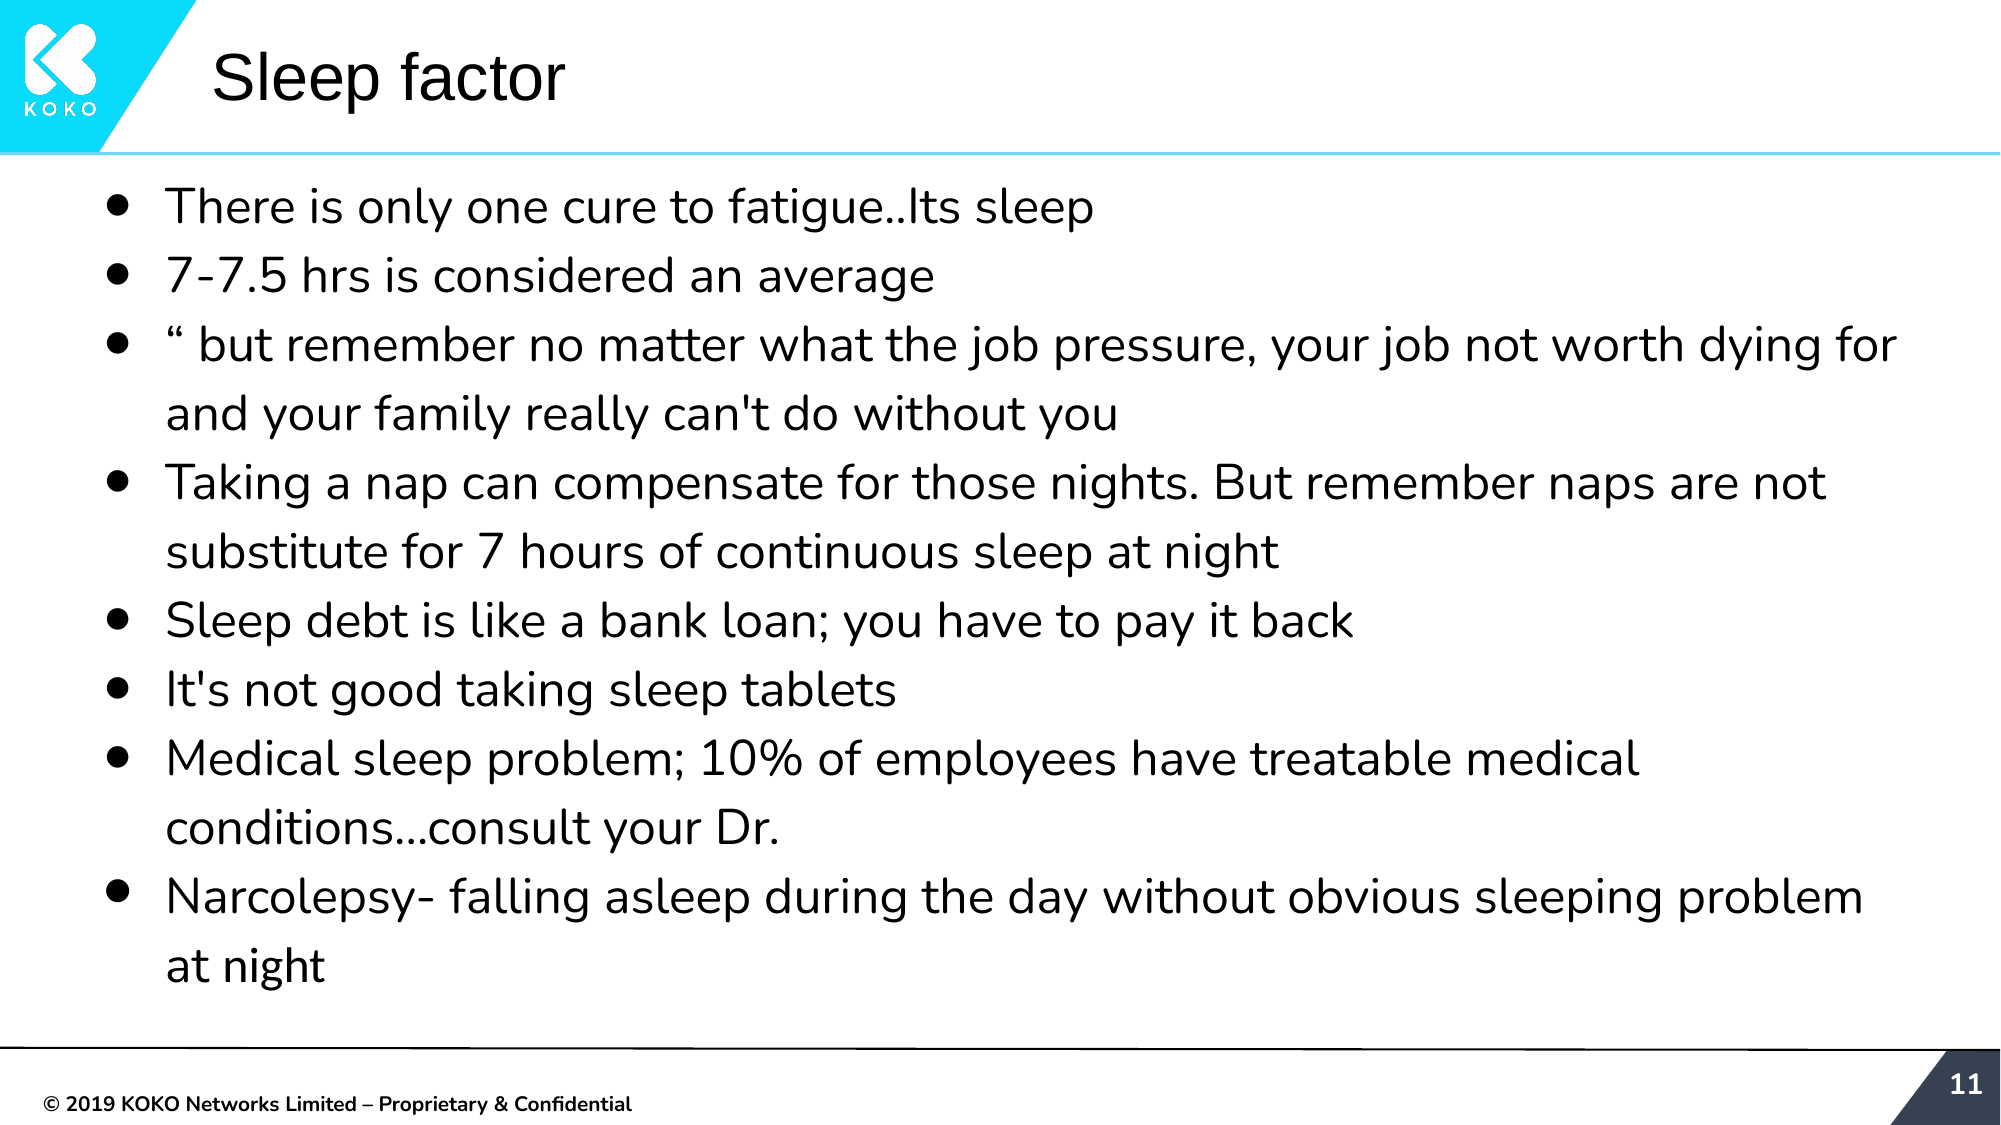

# Sleep factor
There is only one cure to fatigue..Its sleep
7-7.5 hrs is considered an average
“ but remember no matter what the job pressure, your job not worth dying for and your family really can't do without you
Taking a nap can compensate for those nights. But remember naps are not substitute for 7 hours of continuous sleep at night
Sleep debt is like a bank loan; you have to pay it back
It's not good taking sleep tablets
Medical sleep problem; 10% of employees have treatable medical conditions…consult your Dr.
Narcolepsy- falling asleep during the day without obvious sleeping problem at night

11